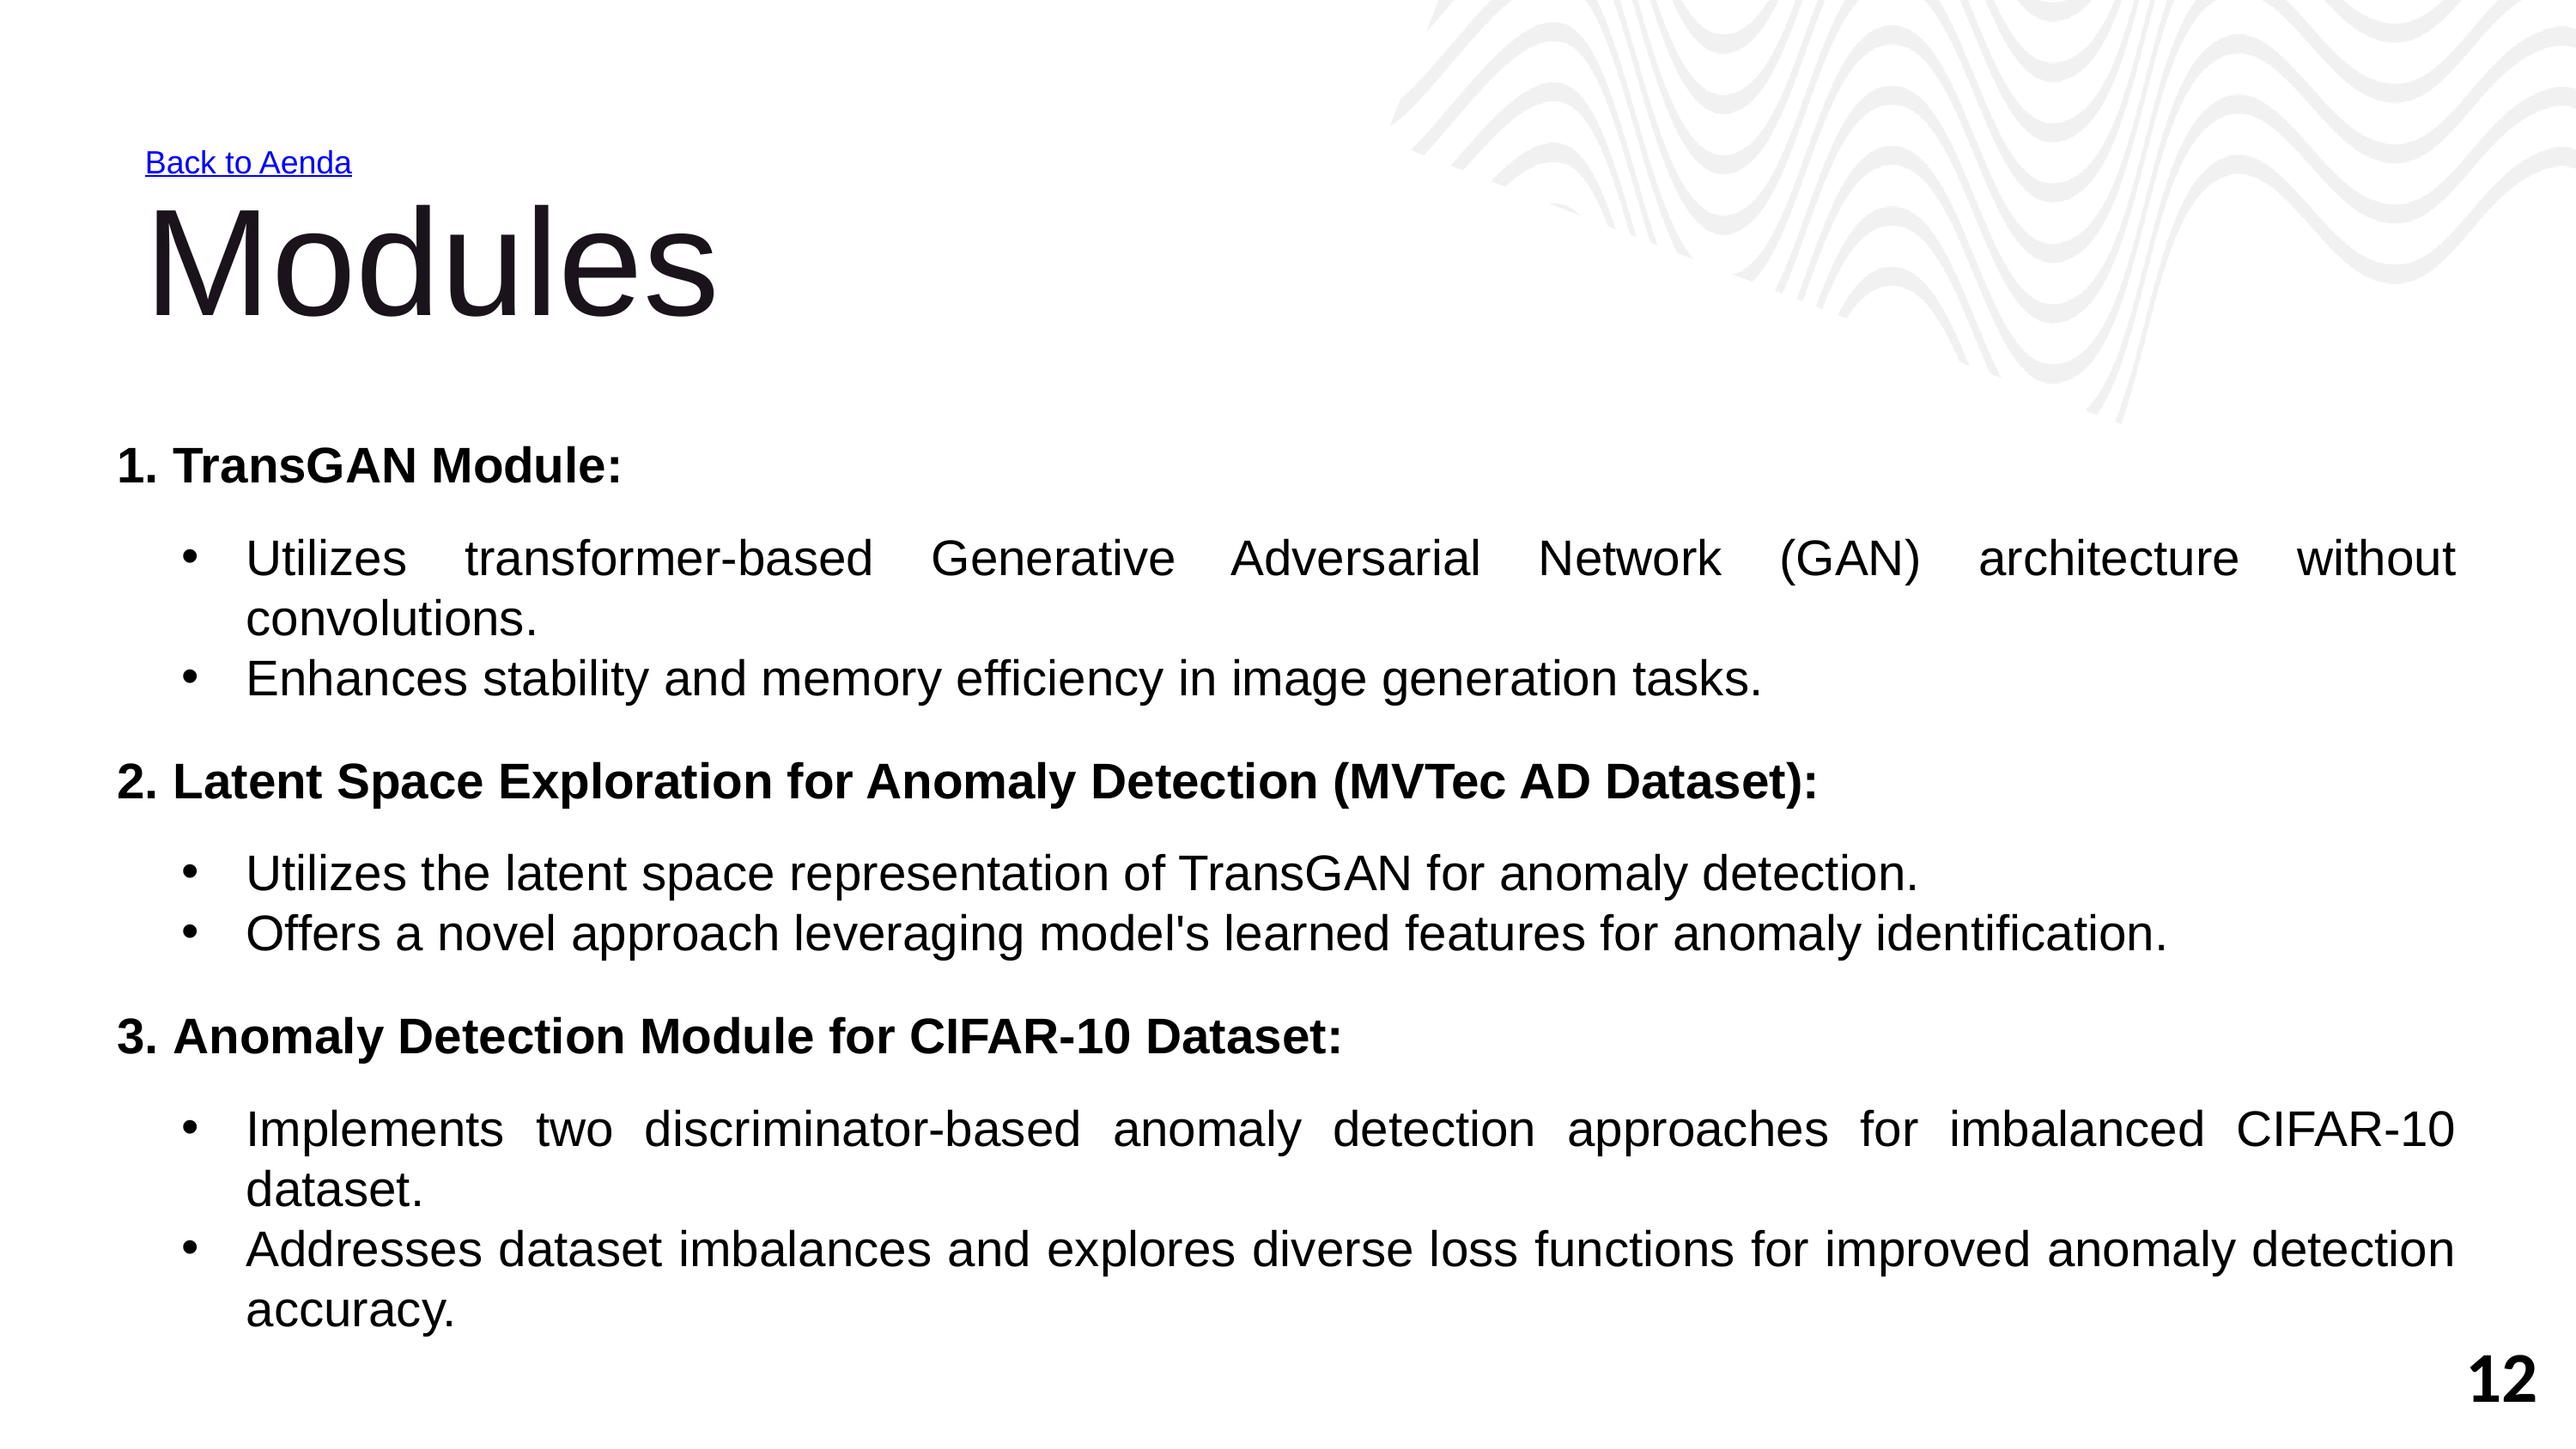

Back to Aenda
Modules
 TransGAN Module:
Utilizes transformer-based Generative Adversarial Network (GAN) architecture without convolutions.
Enhances stability and memory efficiency in image generation tasks.
 Latent Space Exploration for Anomaly Detection (MVTec AD Dataset):
Utilizes the latent space representation of TransGAN for anomaly detection.
Offers a novel approach leveraging model's learned features for anomaly identification.
 Anomaly Detection Module for CIFAR-10 Dataset:
Implements two discriminator-based anomaly detection approaches for imbalanced CIFAR-10 dataset.
Addresses dataset imbalances and explores diverse loss functions for improved anomaly detection accuracy.
12